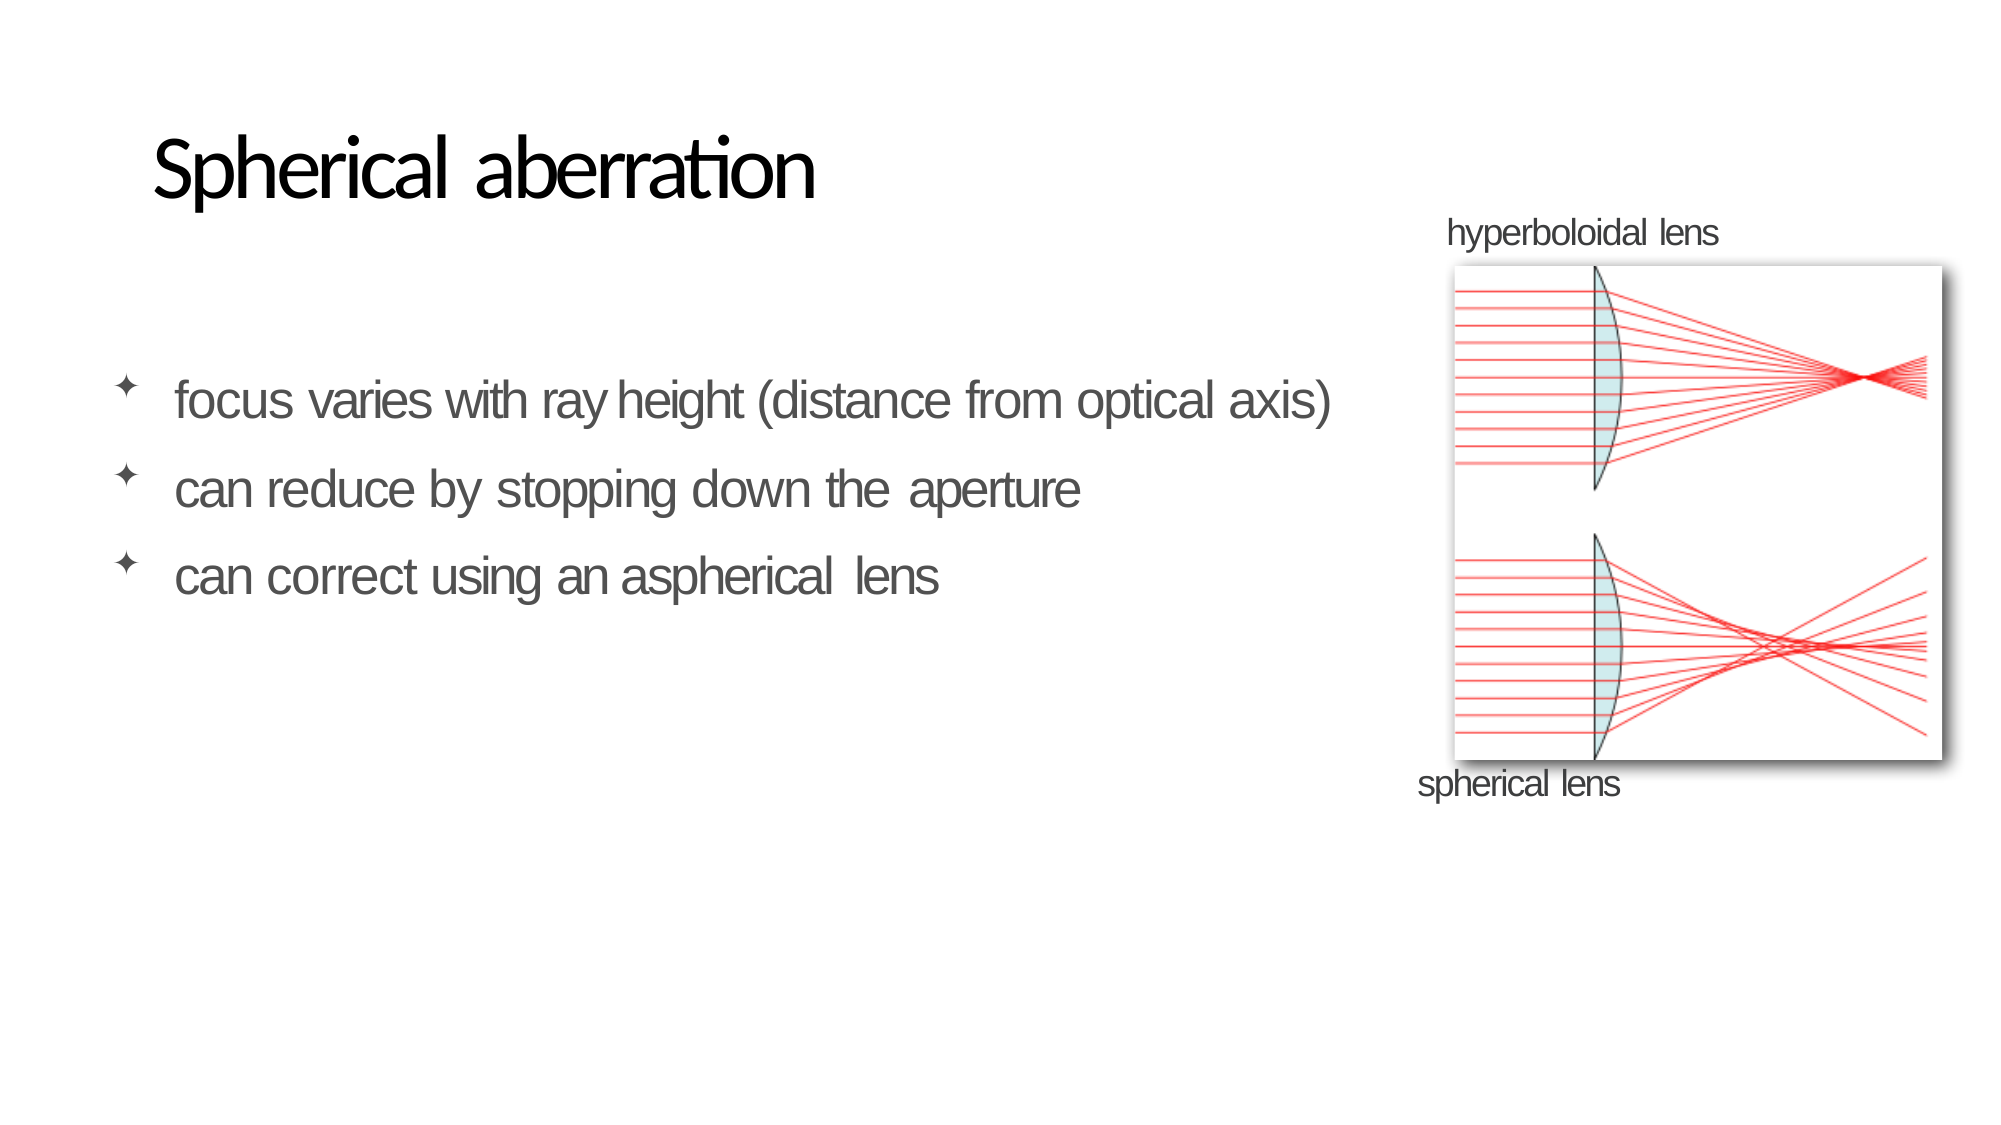

# Spherical aberration
hyperboloidal lens

focus varies with ray height (distance from optical axis)  can reduce by stopping down the aperture
can correct using an aspherical lens
✦
✦
✦
spherical lens